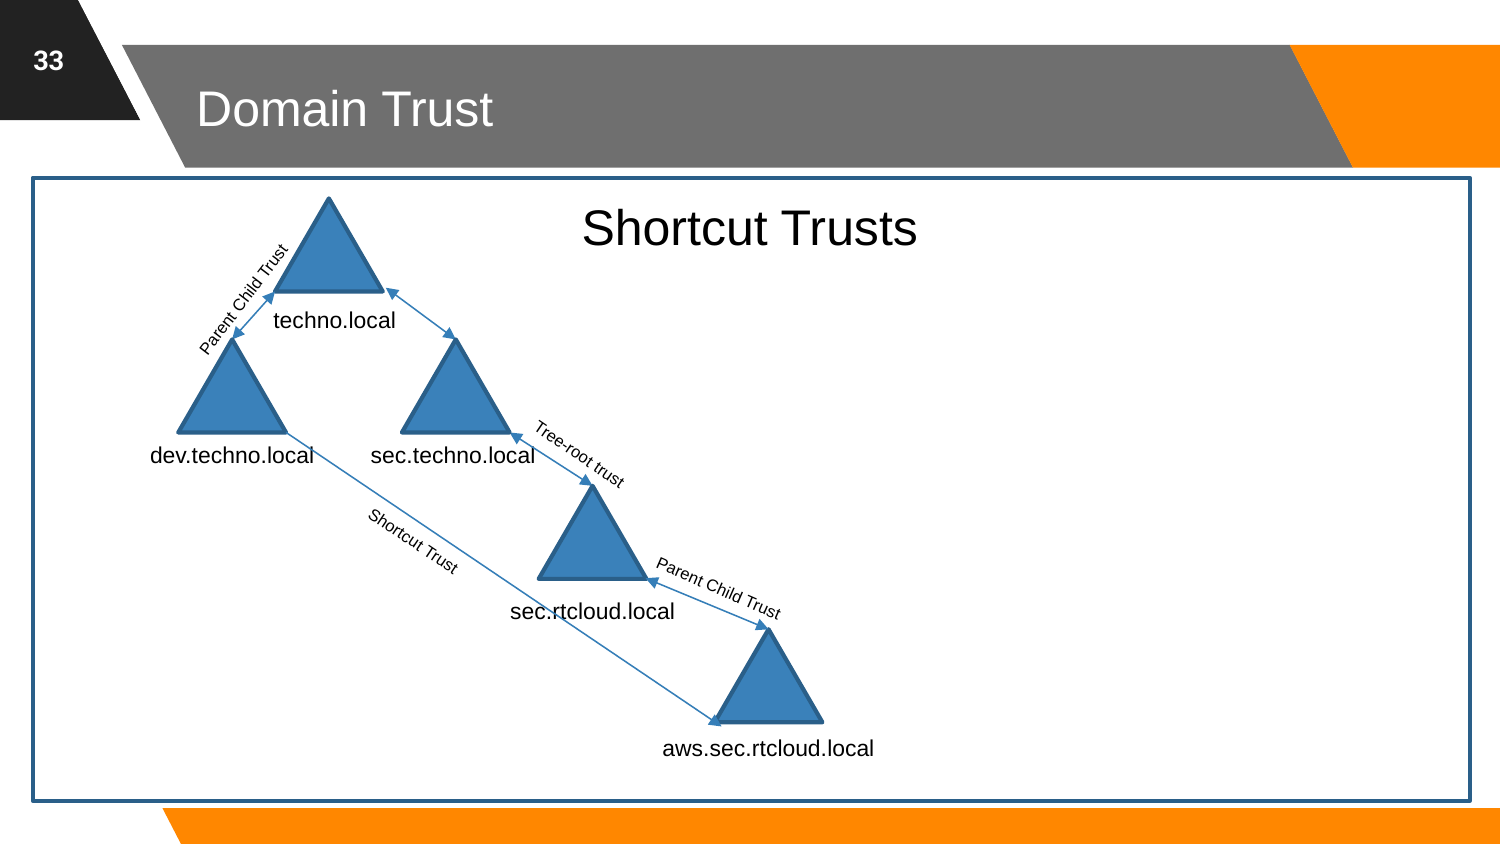

33
# Domain Trust

Shortcut Trusts

Parent Child Trust
techno.local

dev.techno.local
sec.techno.local
Tree-root trust

Shortcut Trust
Parent Child Trust
sec.rtcloud.local

aws.sec.rtcloud.local